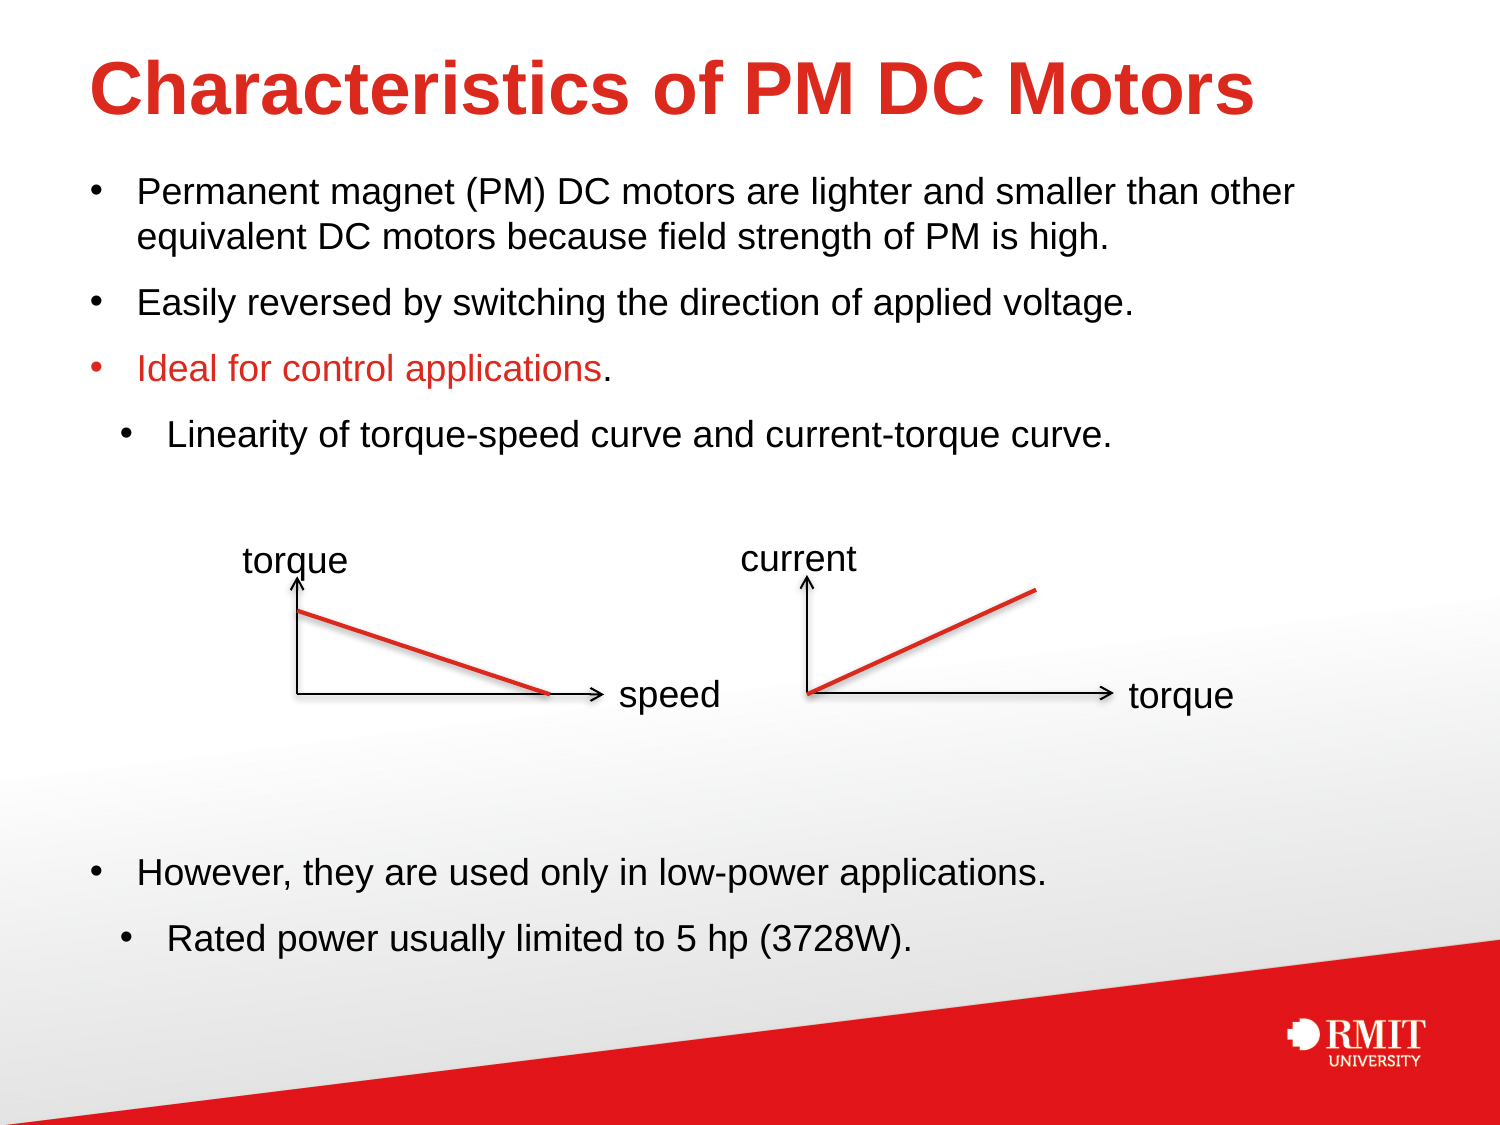

# Characteristics of PM DC Motors
Permanent magnet (PM) DC motors are lighter and smaller than other equivalent DC motors because field strength of PM is high.
Easily reversed by switching the direction of applied voltage.
Ideal for control applications.
Linearity of torque-speed curve and current-torque curve.

However, they are used only in low-power applications.
Rated power usually limited to 5 hp (3728W).

current
torque
speed
torque